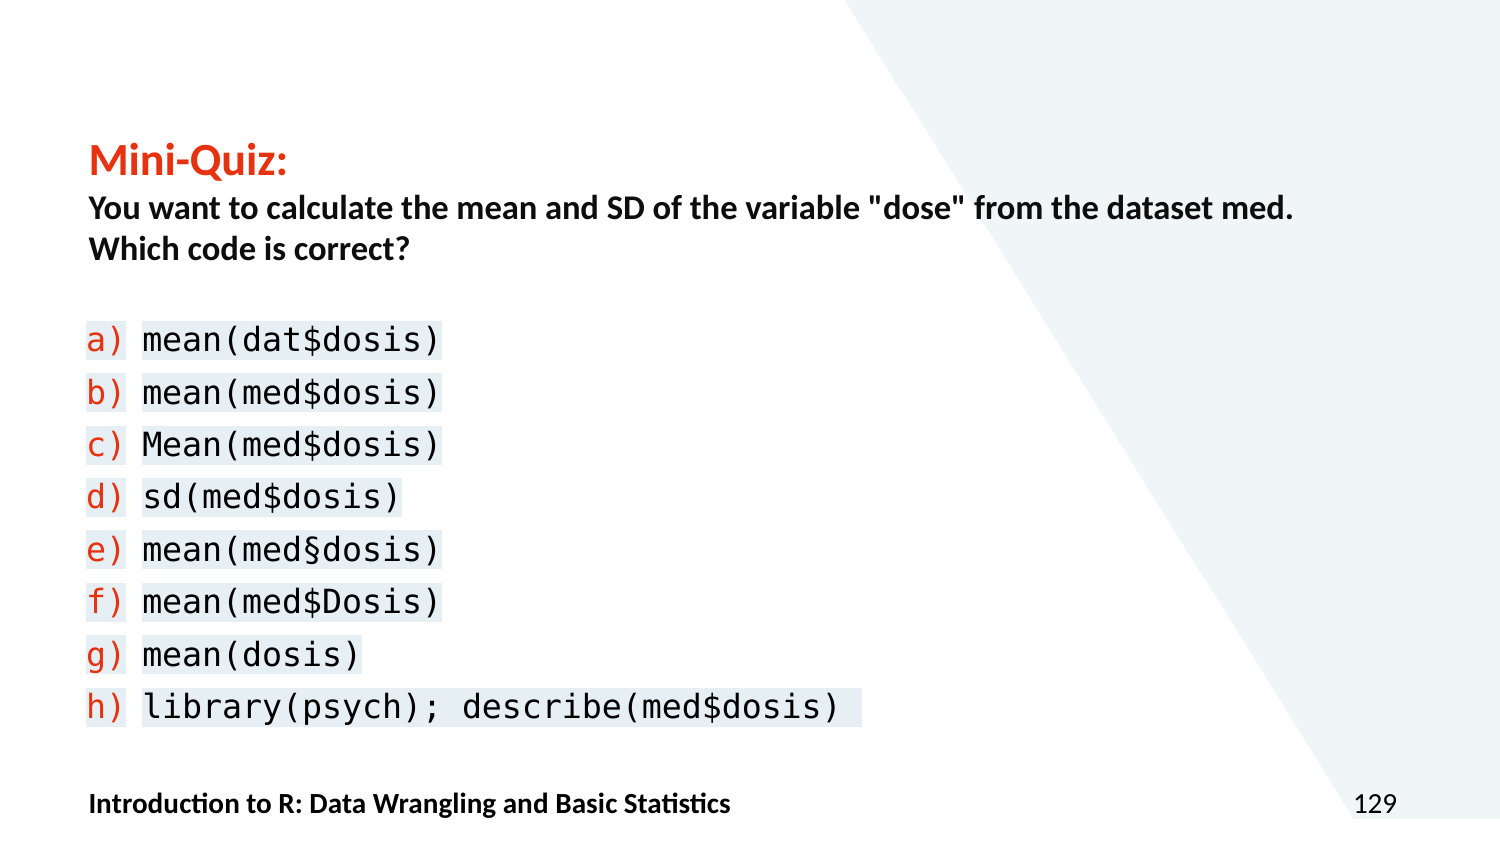

# Mini-Quiz: You want to calculate the mean and SD of the variable "dose" from the dataset med. Which code is correct?
mean(dat$dosis)
mean(med$dosis)
Mean(med$dosis)
sd(med$dosis)
mean(med§dosis)
mean(med$Dosis)
mean(dosis)
library(psych); describe(med$dosis)
Introduction to R: Data Wrangling and Basic Statistics
129